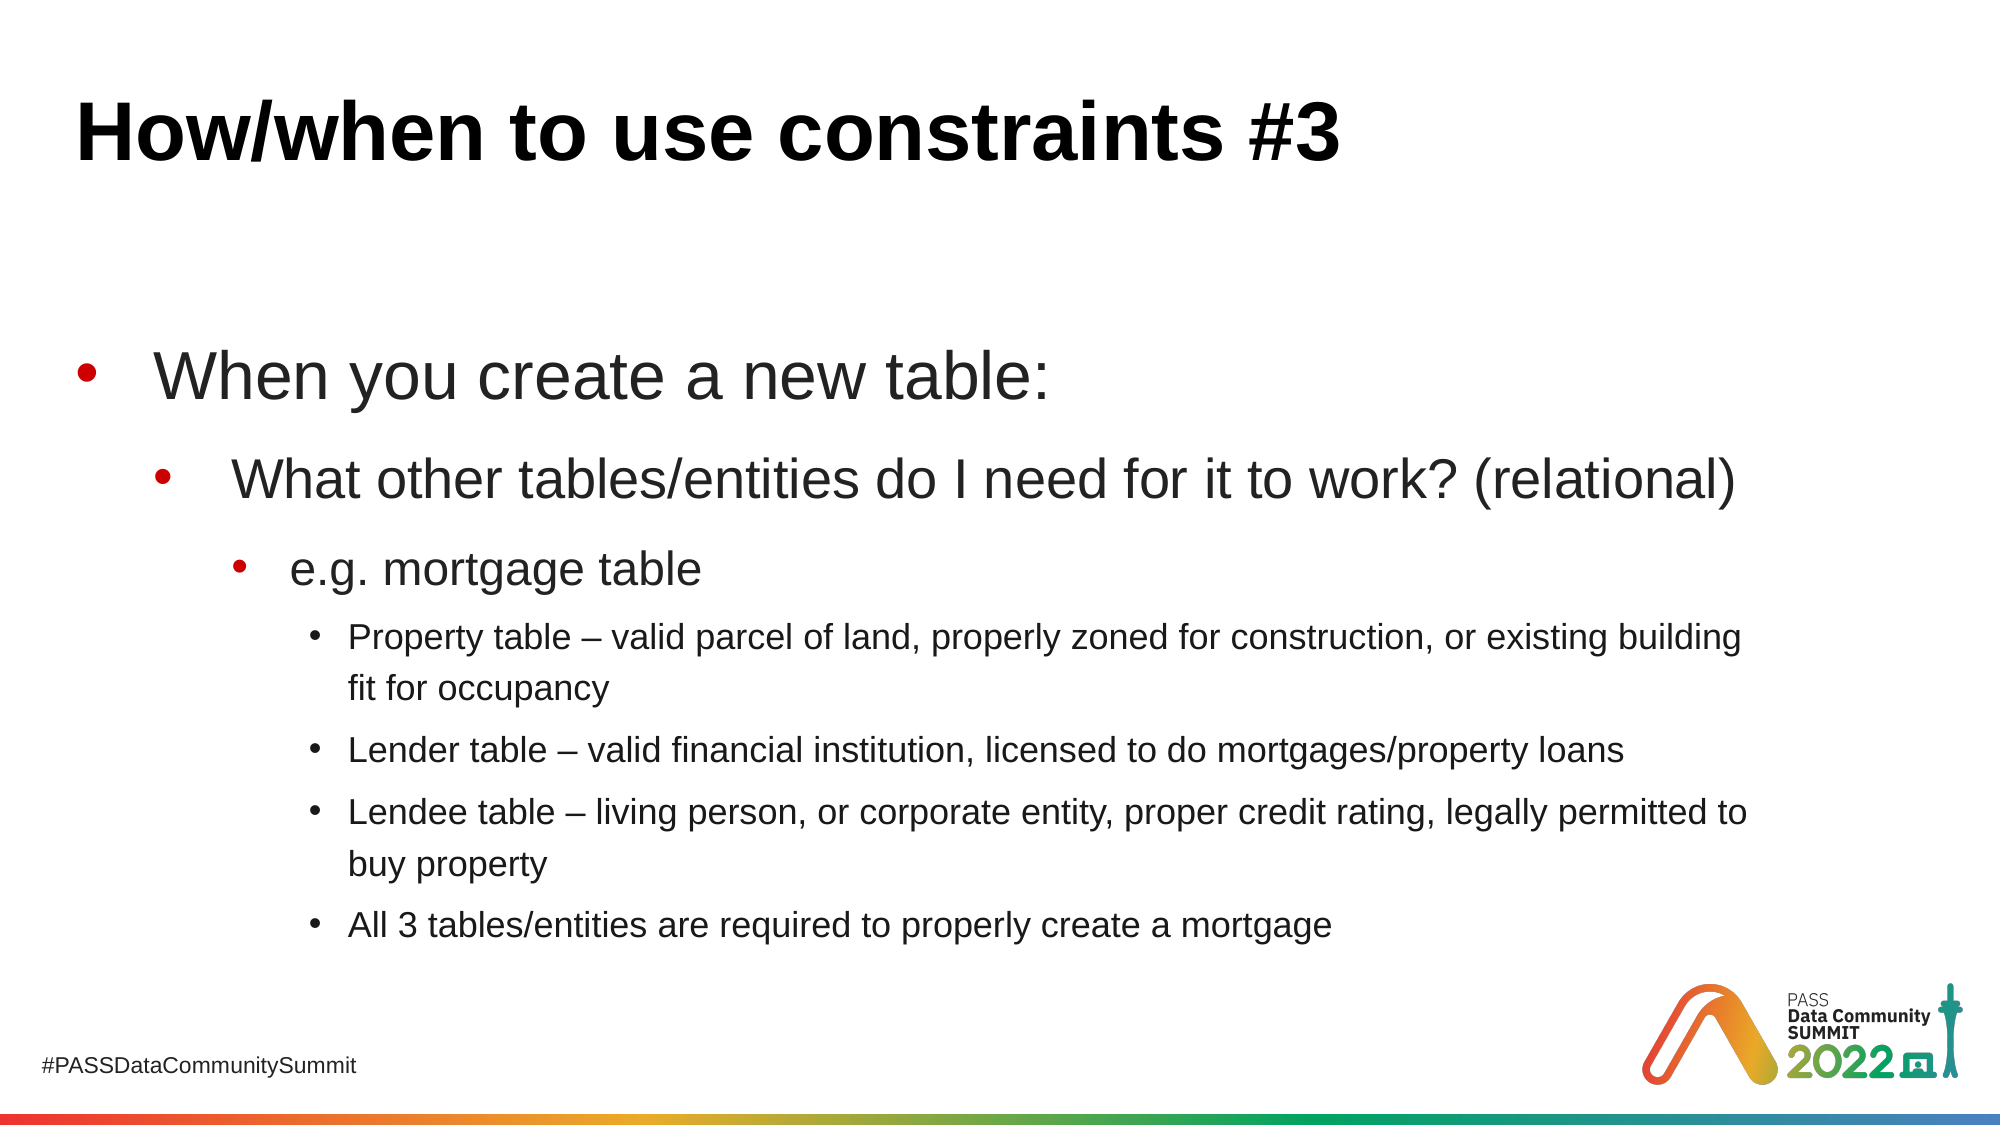

# How/when to use constraints #3
When you create a new table:
What other tables/entities do I need for it to work? (relational)
e.g. mortgage table
Property table – valid parcel of land, properly zoned for construction, or existing building fit for occupancy
Lender table – valid financial institution, licensed to do mortgages/property loans
Lendee table – living person, or corporate entity, proper credit rating, legally permitted to buy property
All 3 tables/entities are required to properly create a mortgage